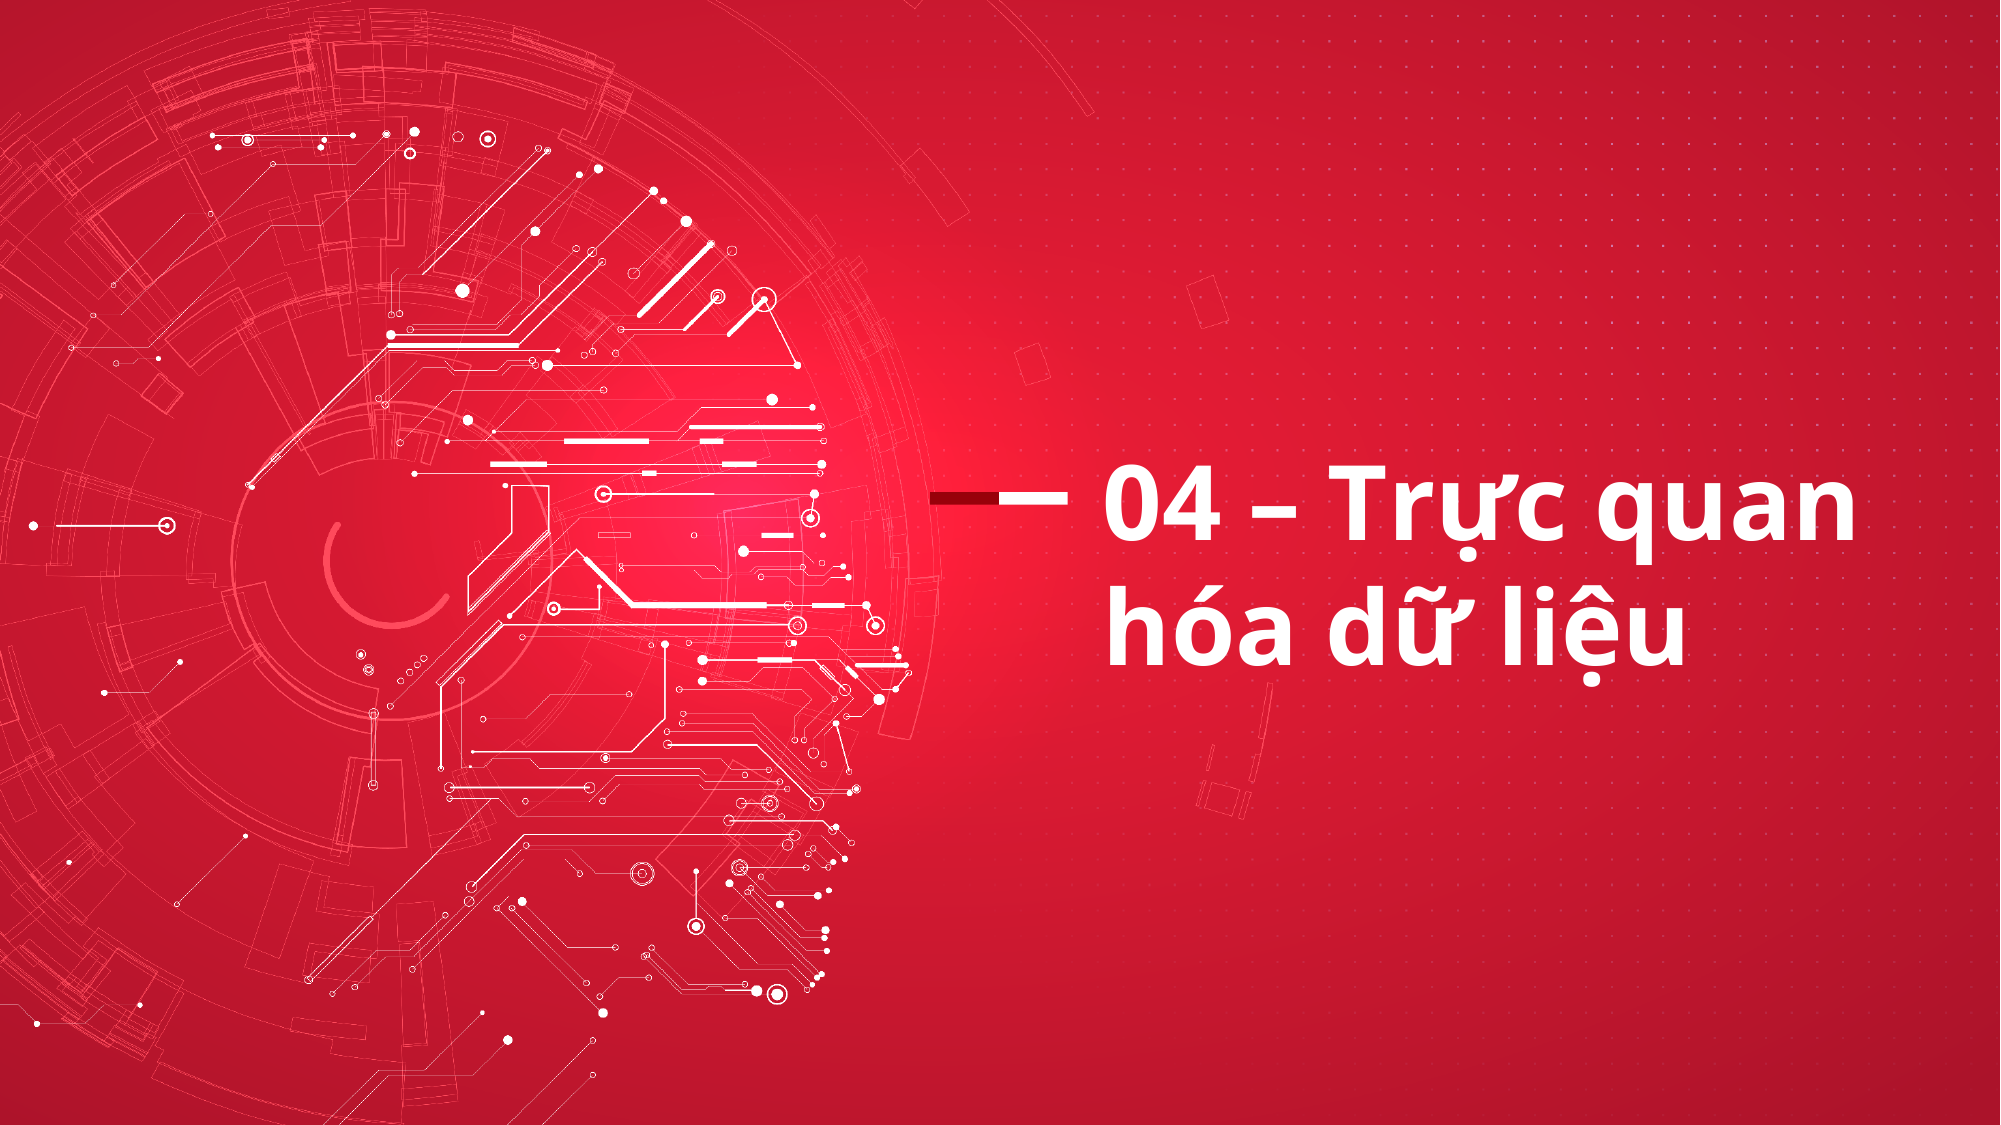

04 – Trực quan hóa dữ liệu